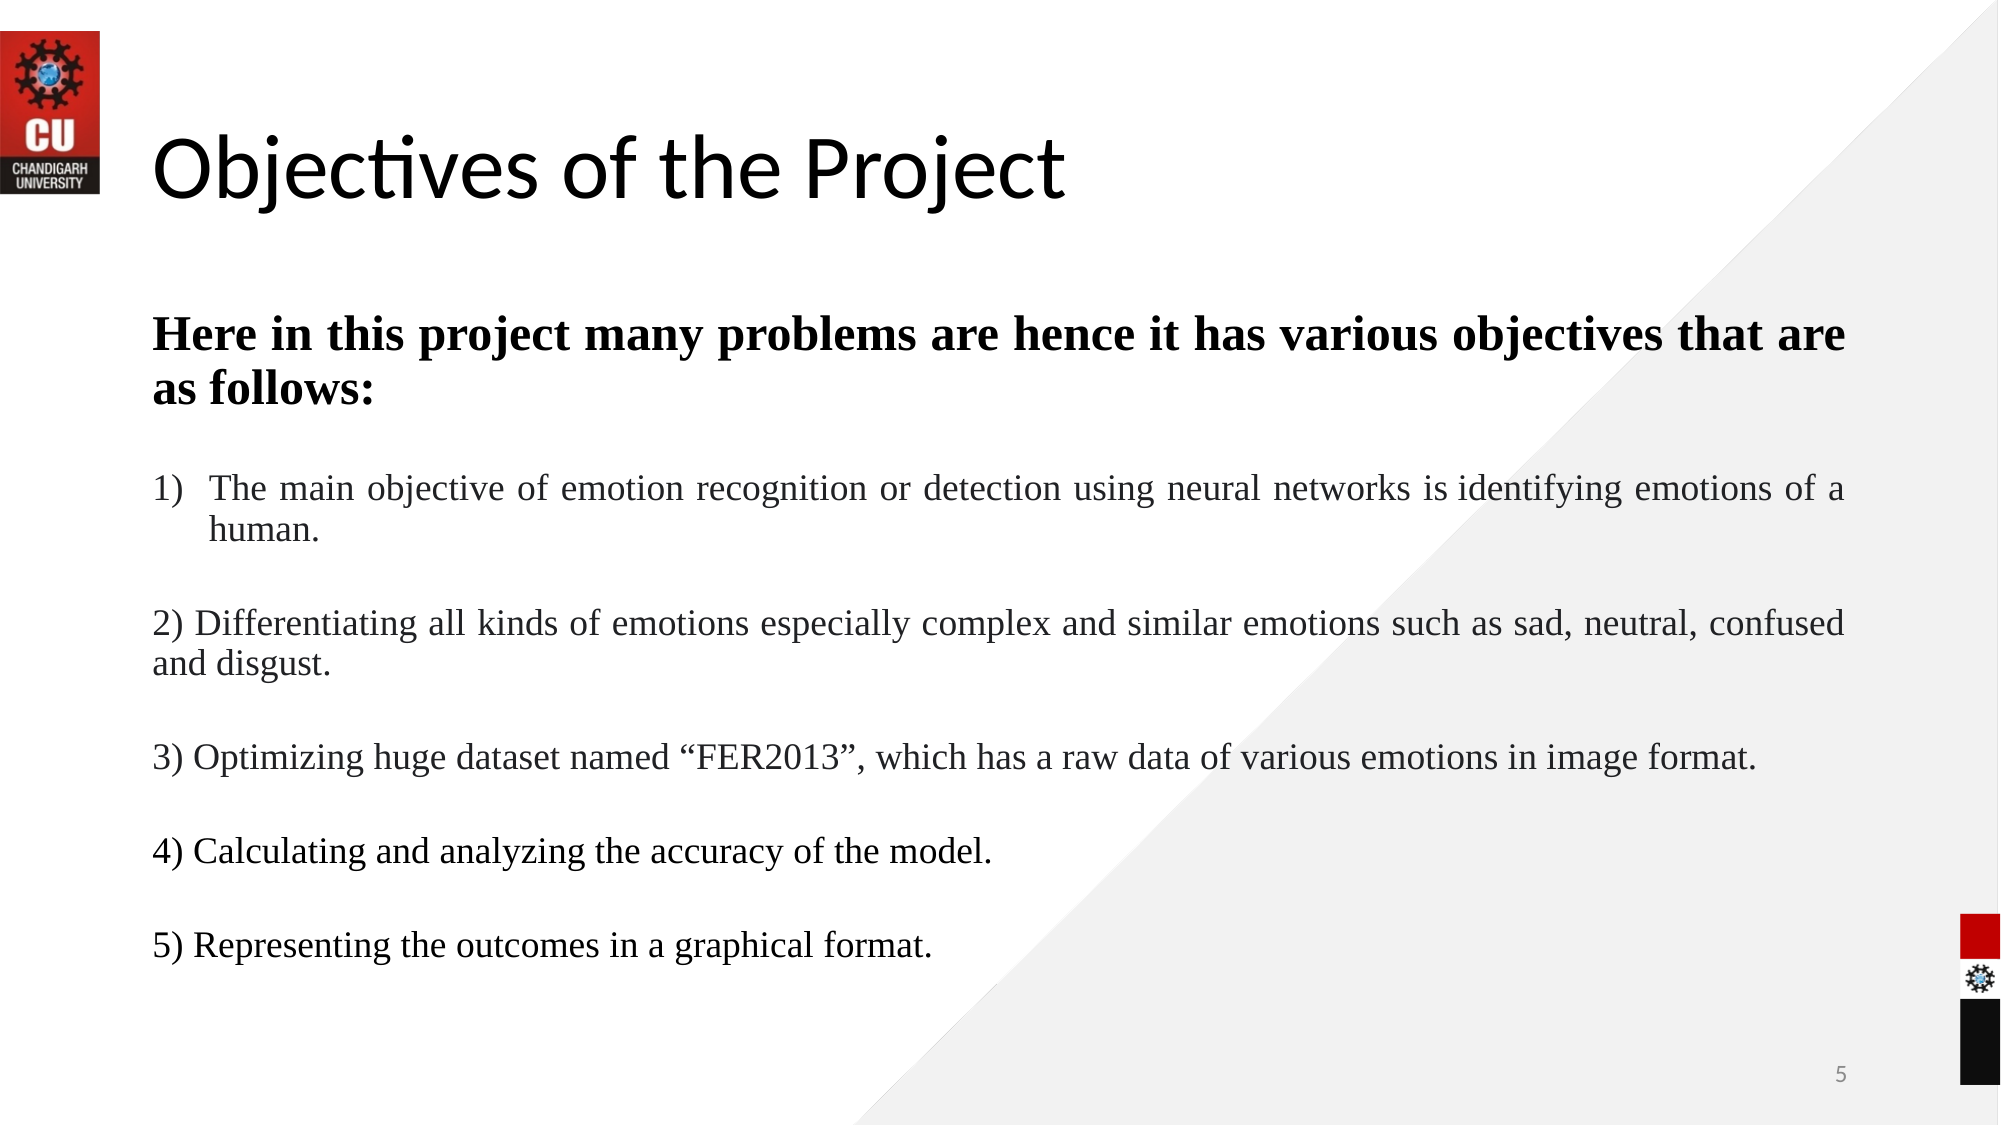

# Objectives of the Project
Here in this project many problems are hence it has various objectives that are as follows:

The main objective of emotion recognition or detection using neural networks is identifying emotions of a human.

2) Differentiating all kinds of emotions especially complex and similar emotions such as sad, neutral, confused and disgust.

3) Optimizing huge dataset named “FER2013”, which has a raw data of various emotions in image format.

4) Calculating and analyzing the accuracy of the model.

5) Representing the outcomes in a graphical format.

5